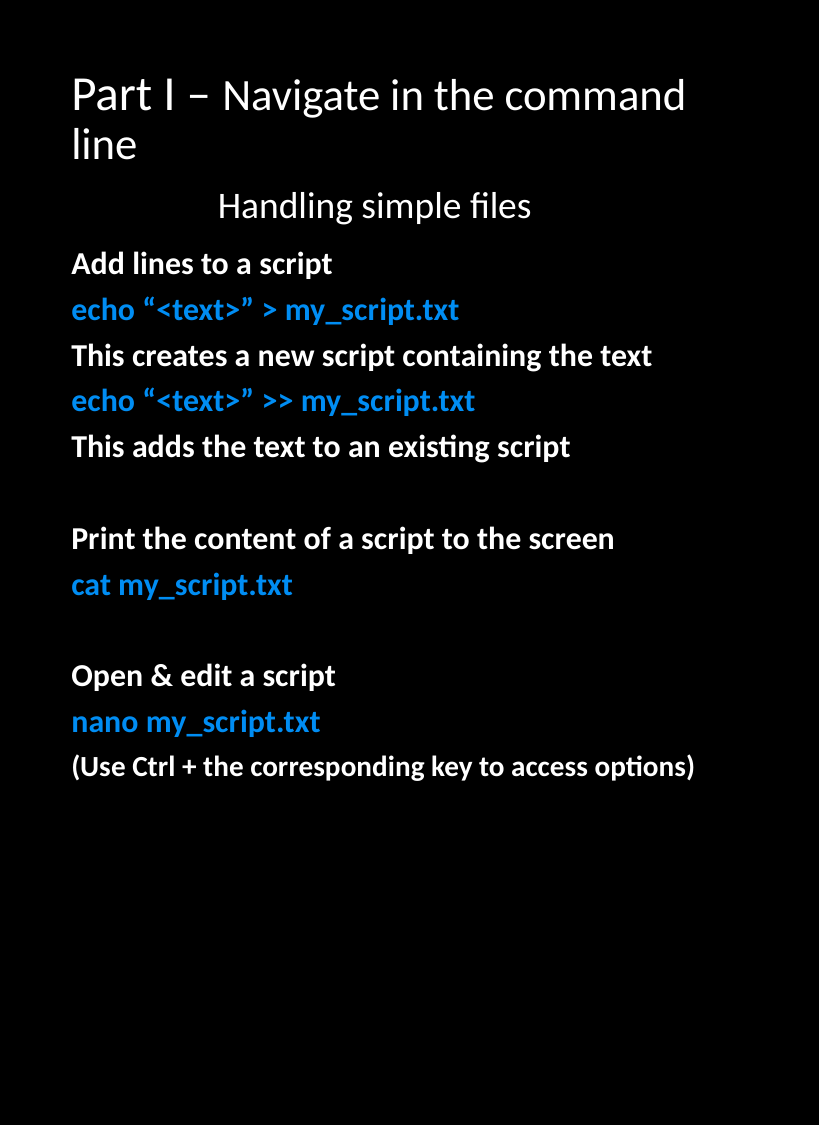

# Part I – Navigate in the command line
Handling simple files
Add lines to a script
echo “<text>” > my_script.txt
This creates a new script containing the text
echo “<text>” >> my_script.txt
This adds the text to an existing script

Print the content of a script to the screen
cat my_script.txt

Open & edit a script
nano my_script.txt
(Use Ctrl + the corresponding key to access options)